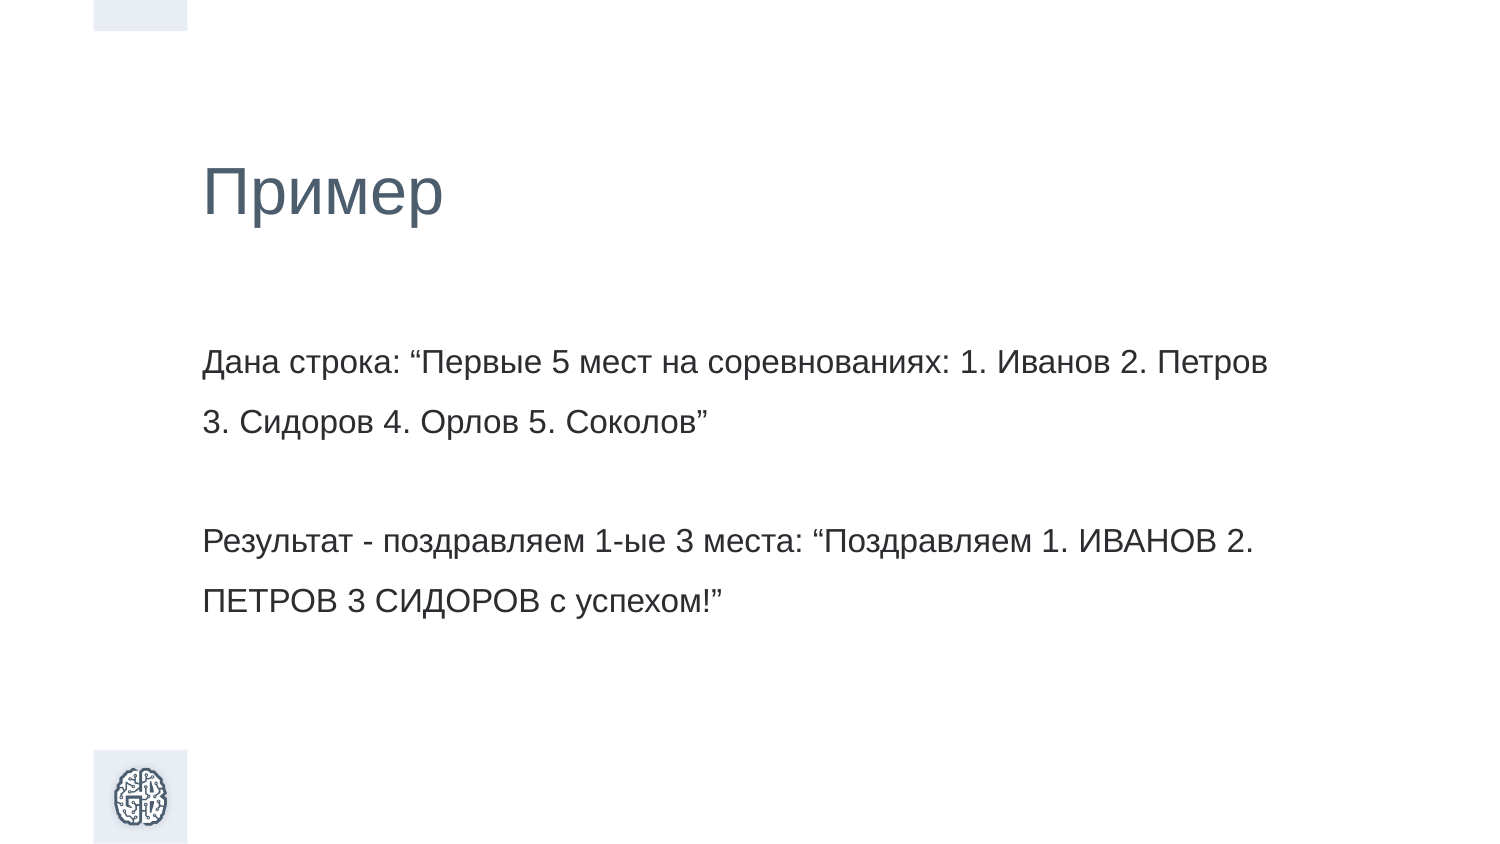

Пример
Дана строка: “Первые 5 мест на соревнованиях: 1. Иванов 2. Петров 3. Сидоров 4. Орлов 5. Соколов”

Результат - поздравляем 1-ые 3 места: “Поздравляем 1. ИВАНОВ 2. ПЕТРОВ 3 СИДОРОВ с успехом!”